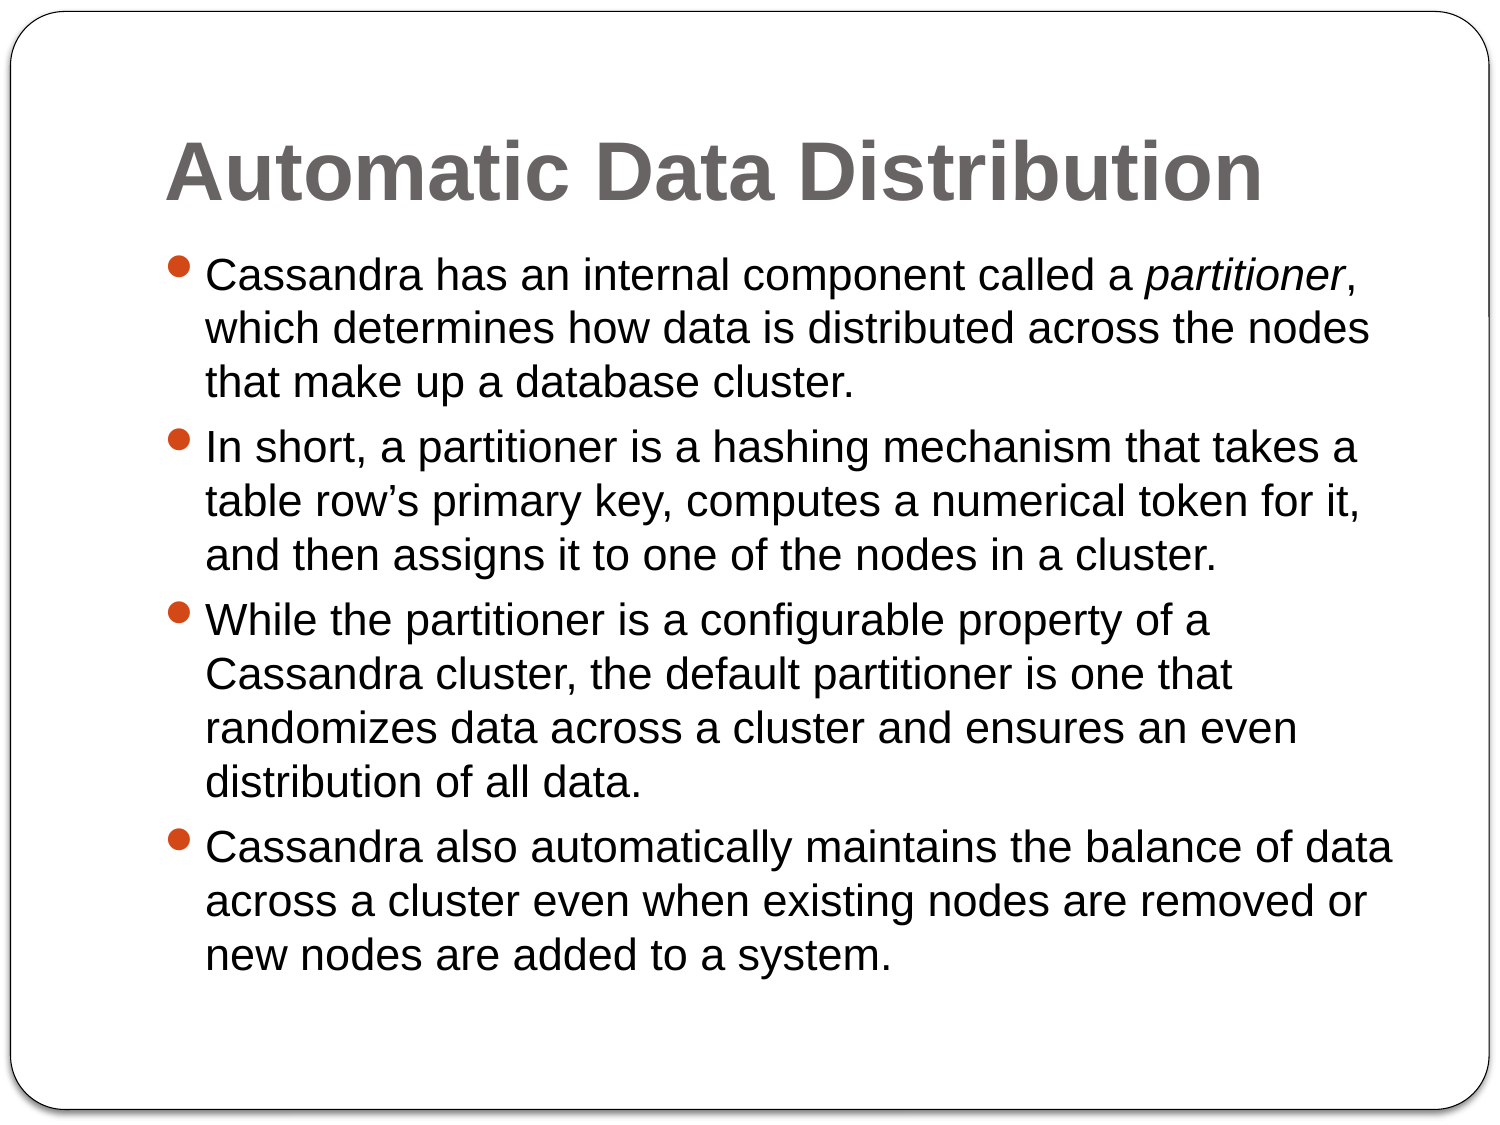

# Automatic Data Distribution
Cassandra has an internal component called a partitioner, which determines how data is distributed across the nodes that make up a database cluster.
In short, a partitioner is a hashing mechanism that takes a table row’s primary key, computes a numerical token for it, and then assigns it to one of the nodes in a cluster.
While the partitioner is a configurable property of a Cassandra cluster, the default partitioner is one that randomizes data across a cluster and ensures an even distribution of all data.
Cassandra also automatically maintains the balance of data across a cluster even when existing nodes are removed or new nodes are added to a system.